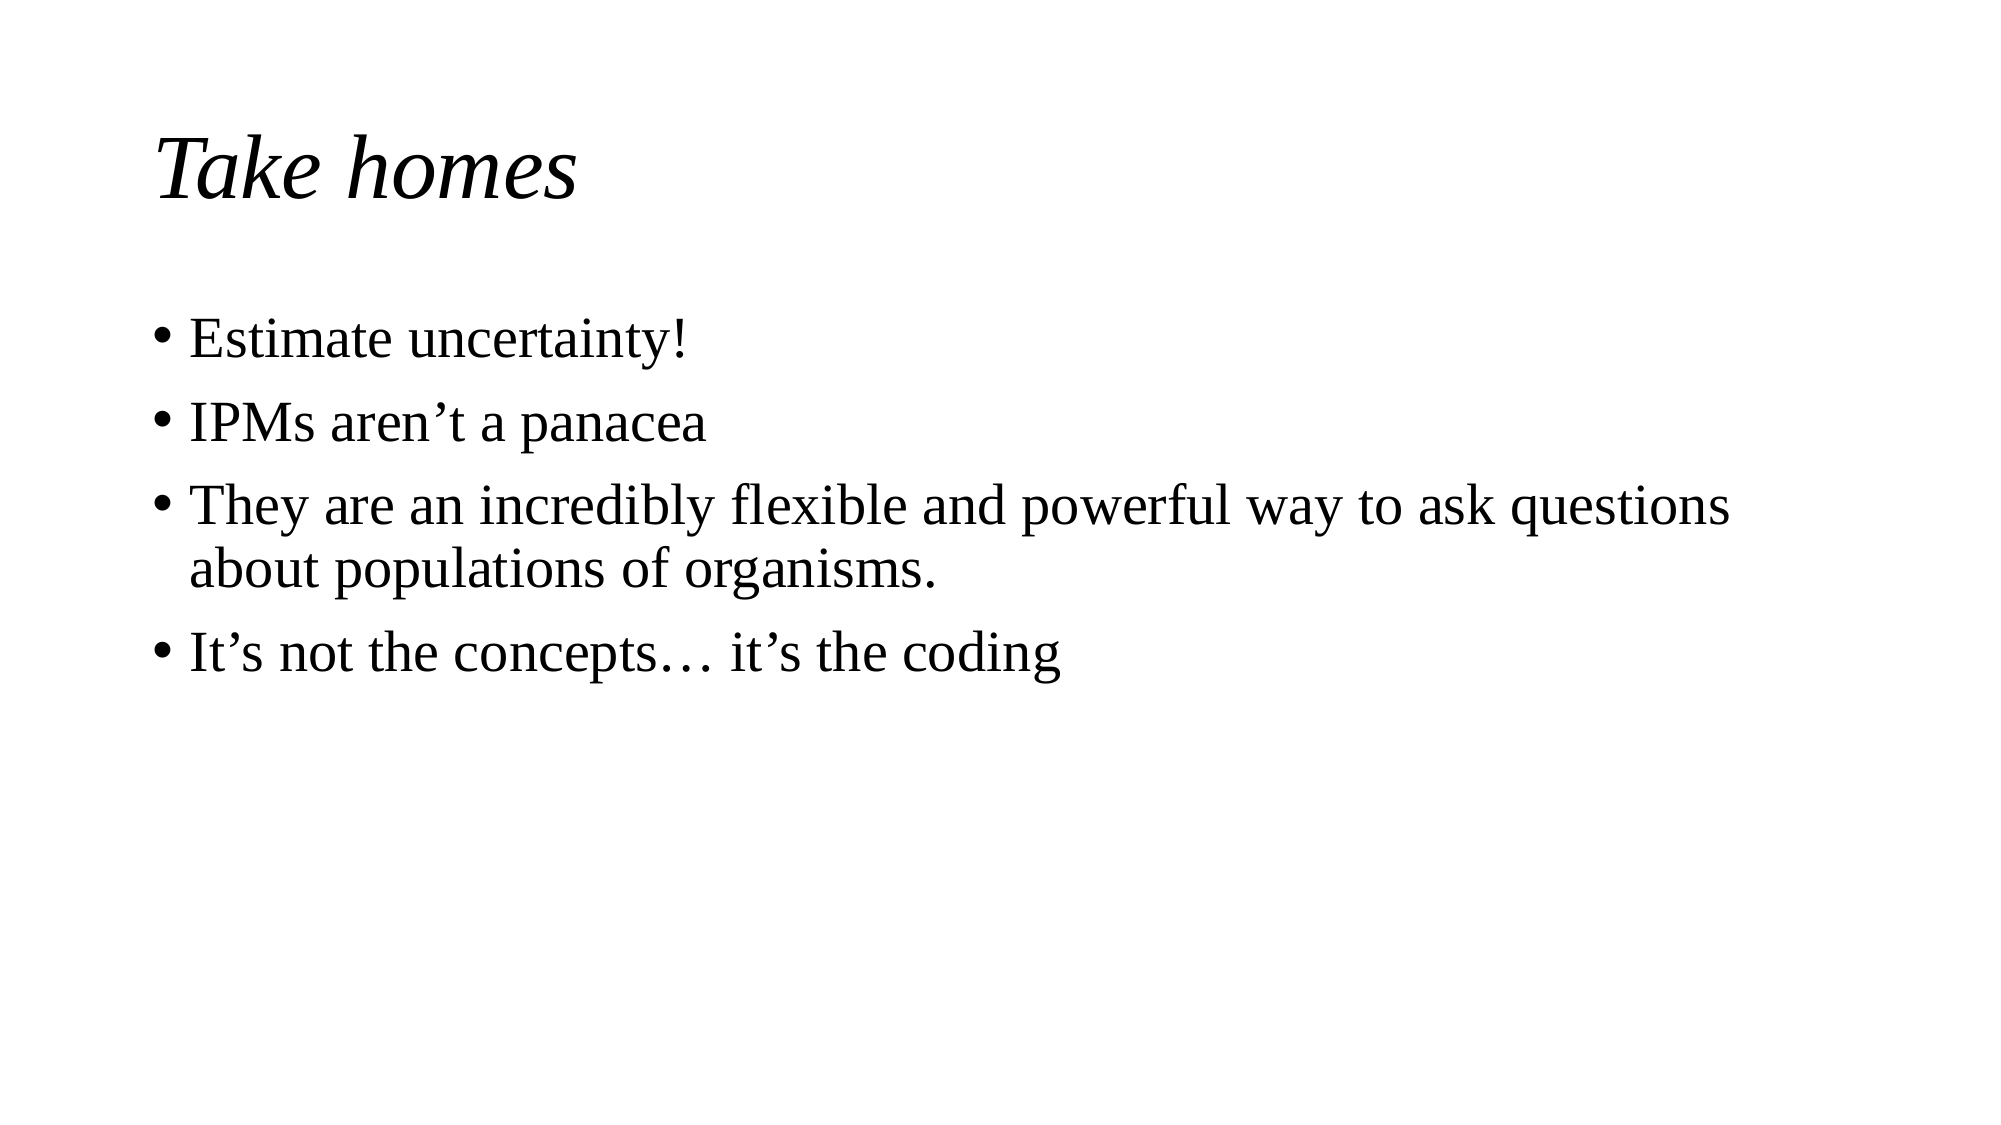

# Take homes
Estimate uncertainty!
IPMs aren’t a panacea
They are an incredibly flexible and powerful way to ask questions about populations of organisms.
It’s not the concepts… it’s the coding